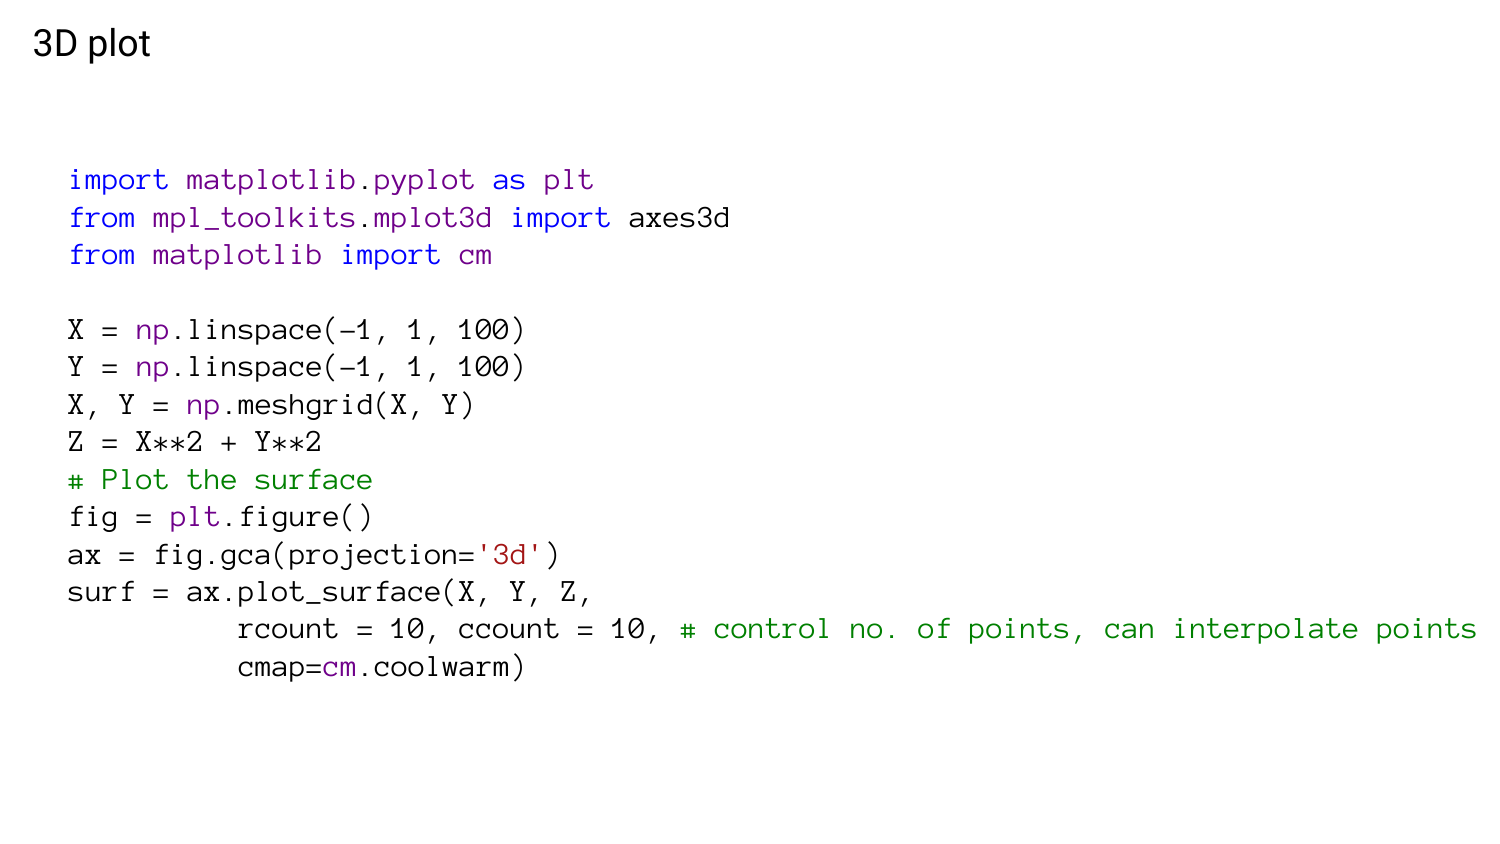

3D plot
import matplotlib.pyplot as plt
from mpl_toolkits.mplot3d import axes3d
from matplotlib import cm

X = np.linspace(-1, 1, 100)
Y = np.linspace(-1, 1, 100)
X, Y = np.meshgrid(X, Y)
Z = X**2 + Y**2
# Plot the surface
fig = plt.figure()
ax = fig.gca(projection='3d')
surf = ax.plot_surface(X, Y, Z,
          rcount = 10, ccount = 10, # control no. of points, can interpolate points
          cmap=cm.coolwarm)